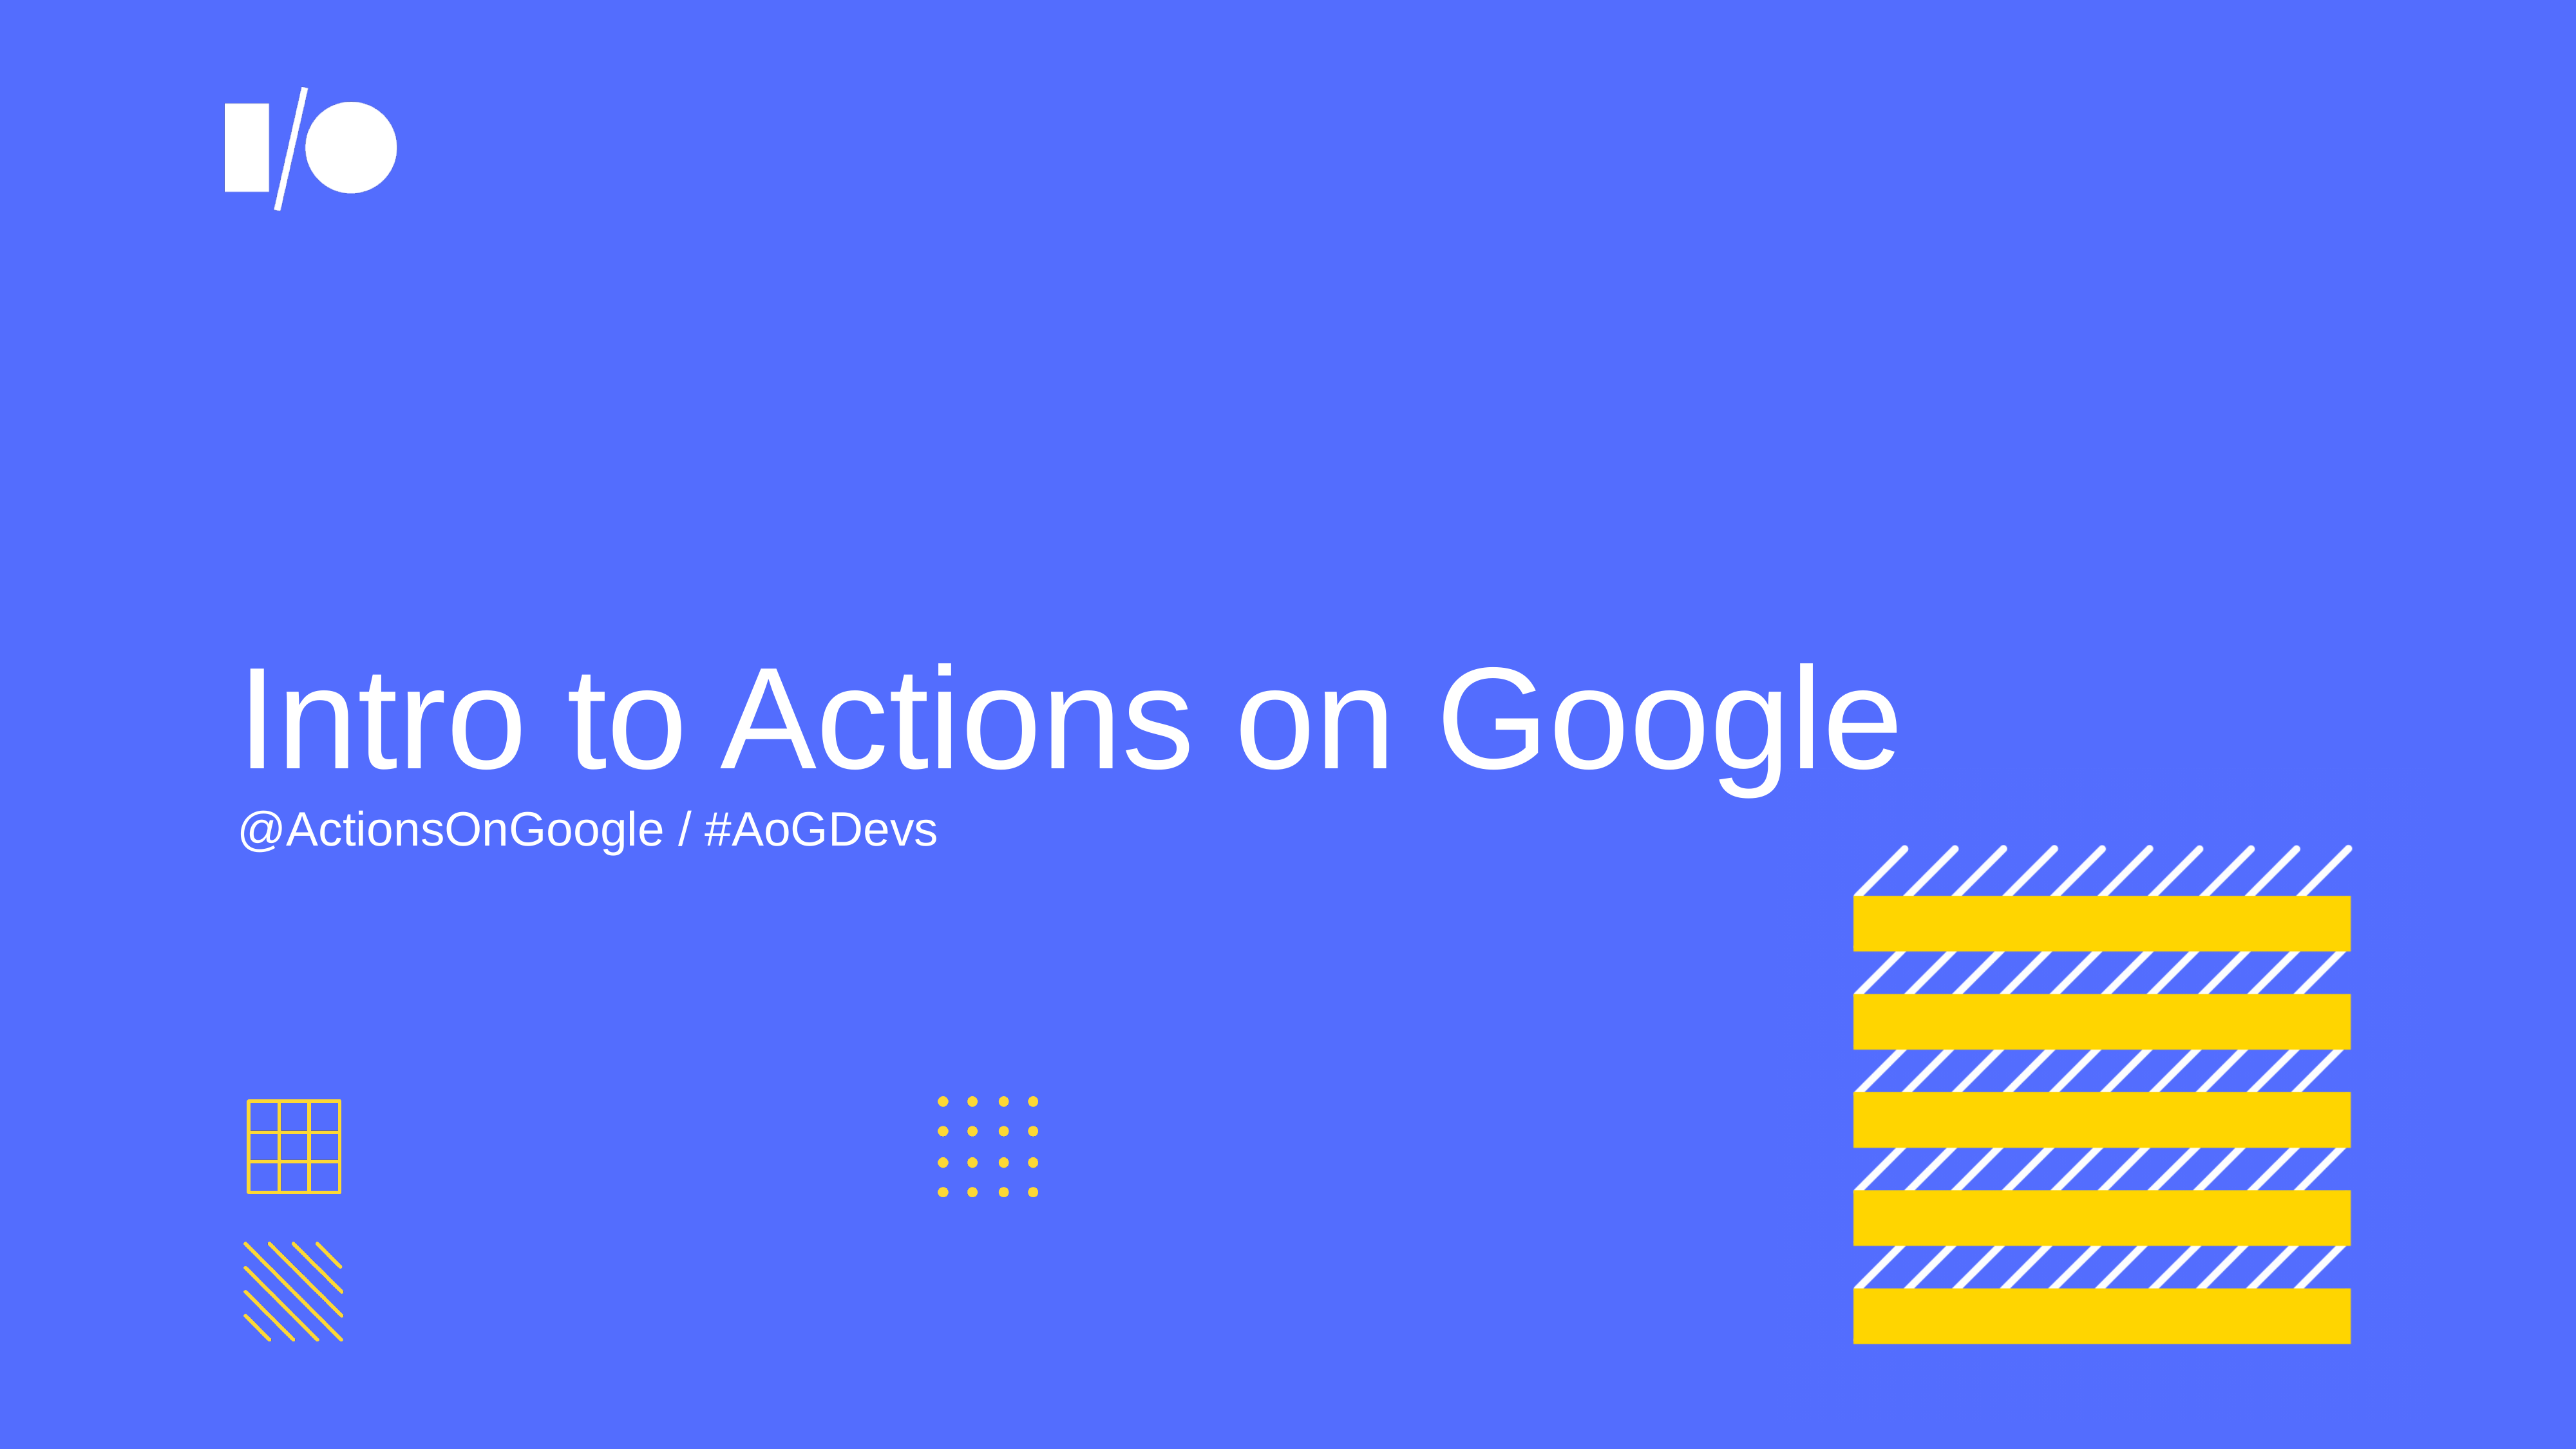

# Intro to Actions on Google
@ActionsOnGoogle / #AoGDevs